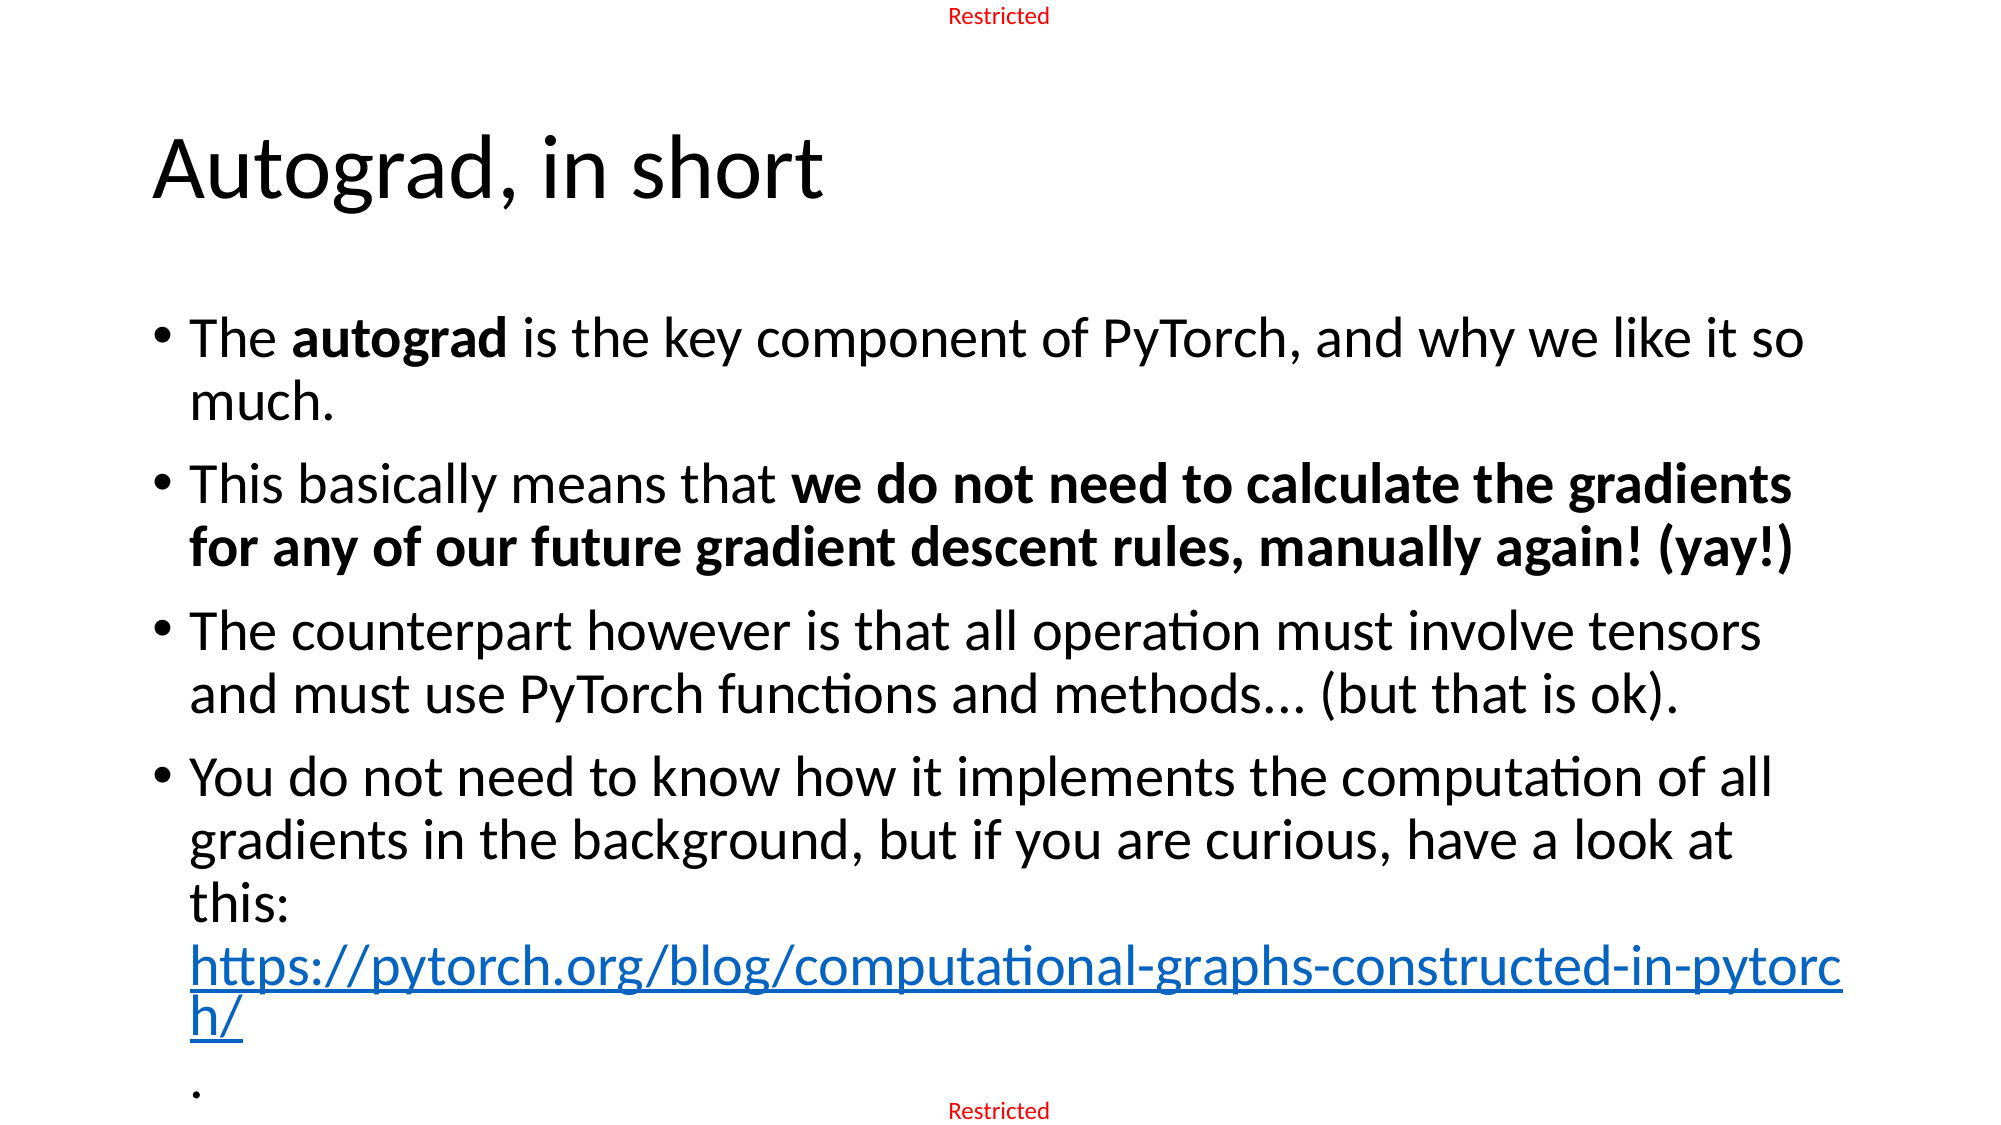

# Autograd, in short
The autograd is the key component of PyTorch, and why we like it so much.
This basically means that we do not need to calculate the gradients for any of our future gradient descent rules, manually again! (yay!)
The counterpart however is that all operation must involve tensors and must use PyTorch functions and methods... (but that is ok).
You do not need to know how it implements the computation of all gradients in the background, but if you are curious, have a look at this: https://pytorch.org/blog/computational-graphs-constructed-in-pytorch/.